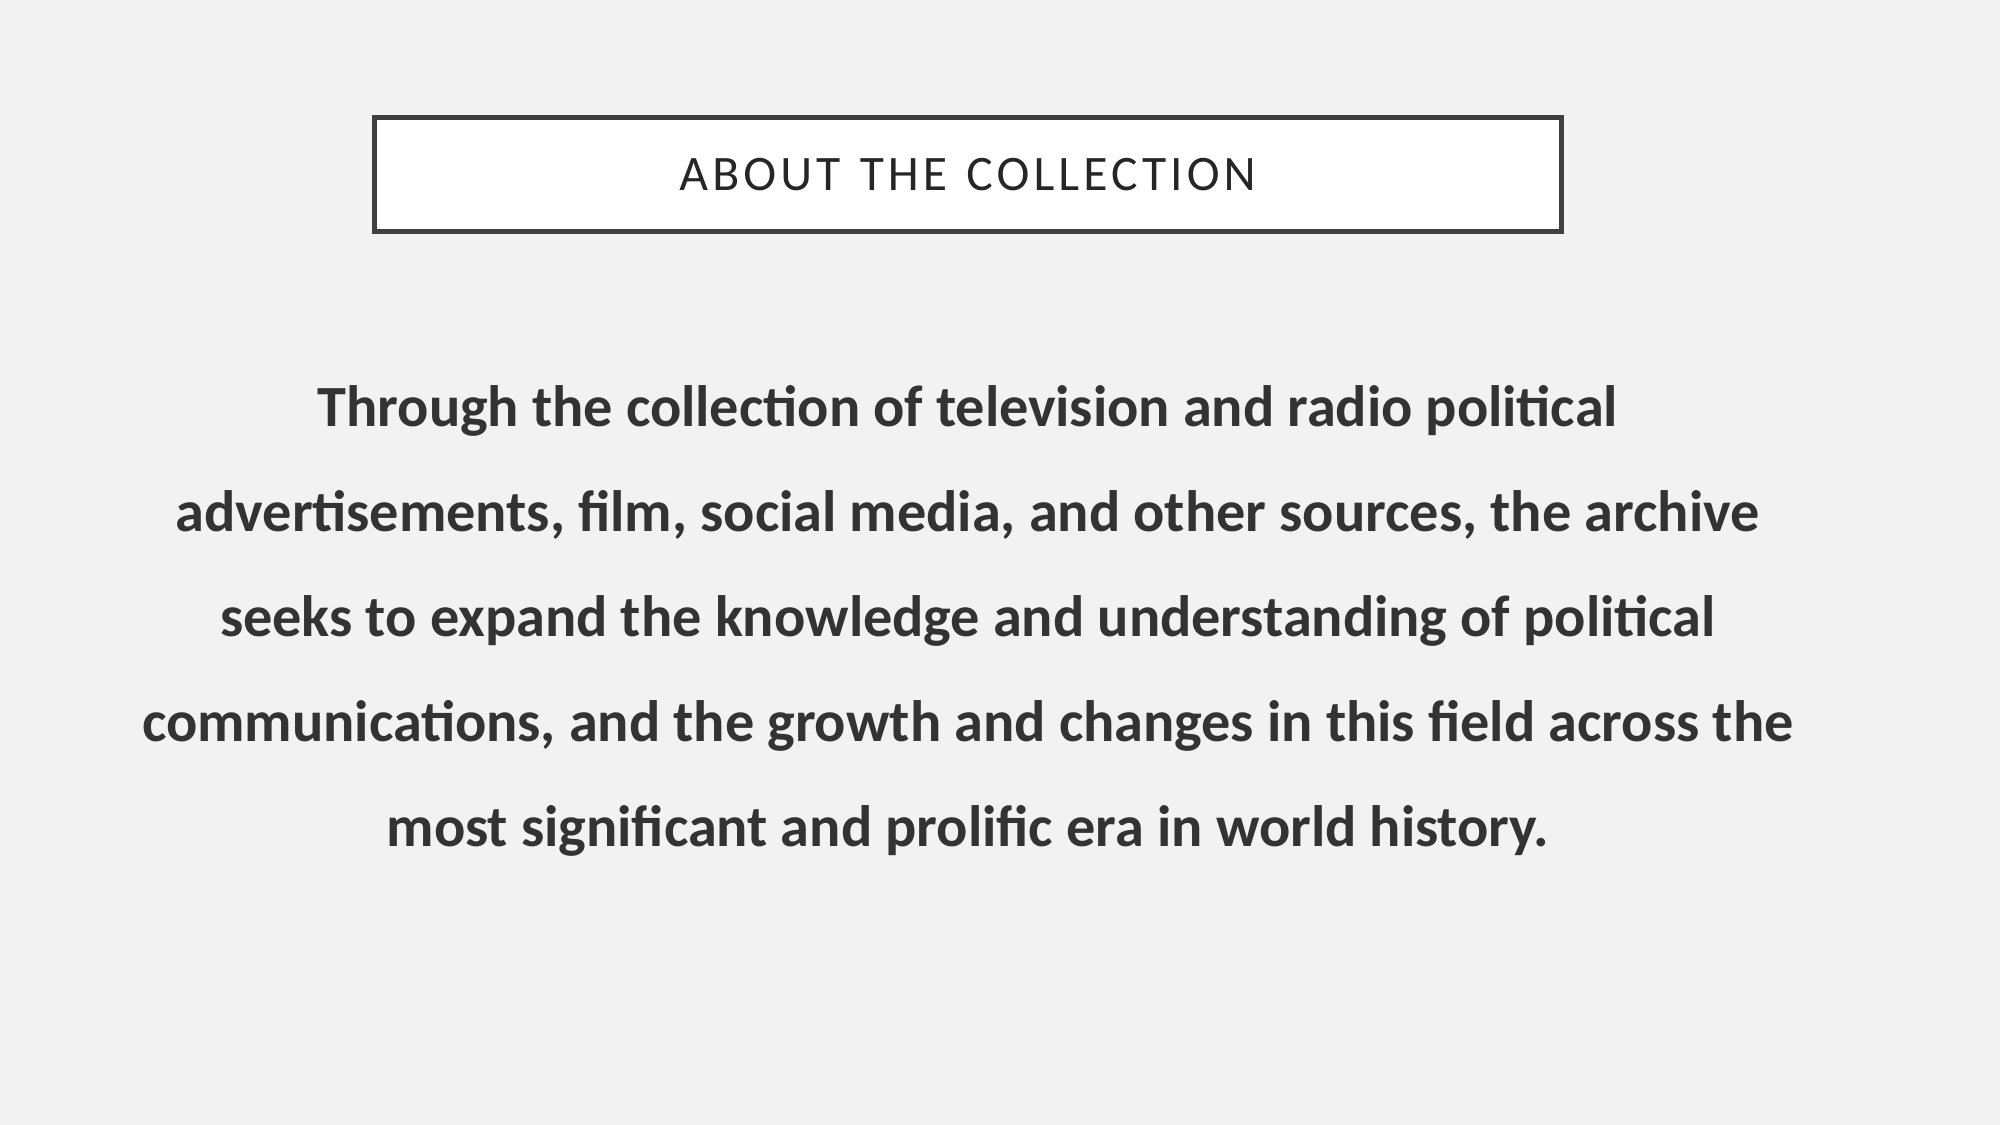

# About the Collection
Through the collection of television and radio political advertisements, film, social media, and other sources, the archive seeks to expand the knowledge and understanding of political communications, and the growth and changes in this field across the most significant and prolific era in world history.